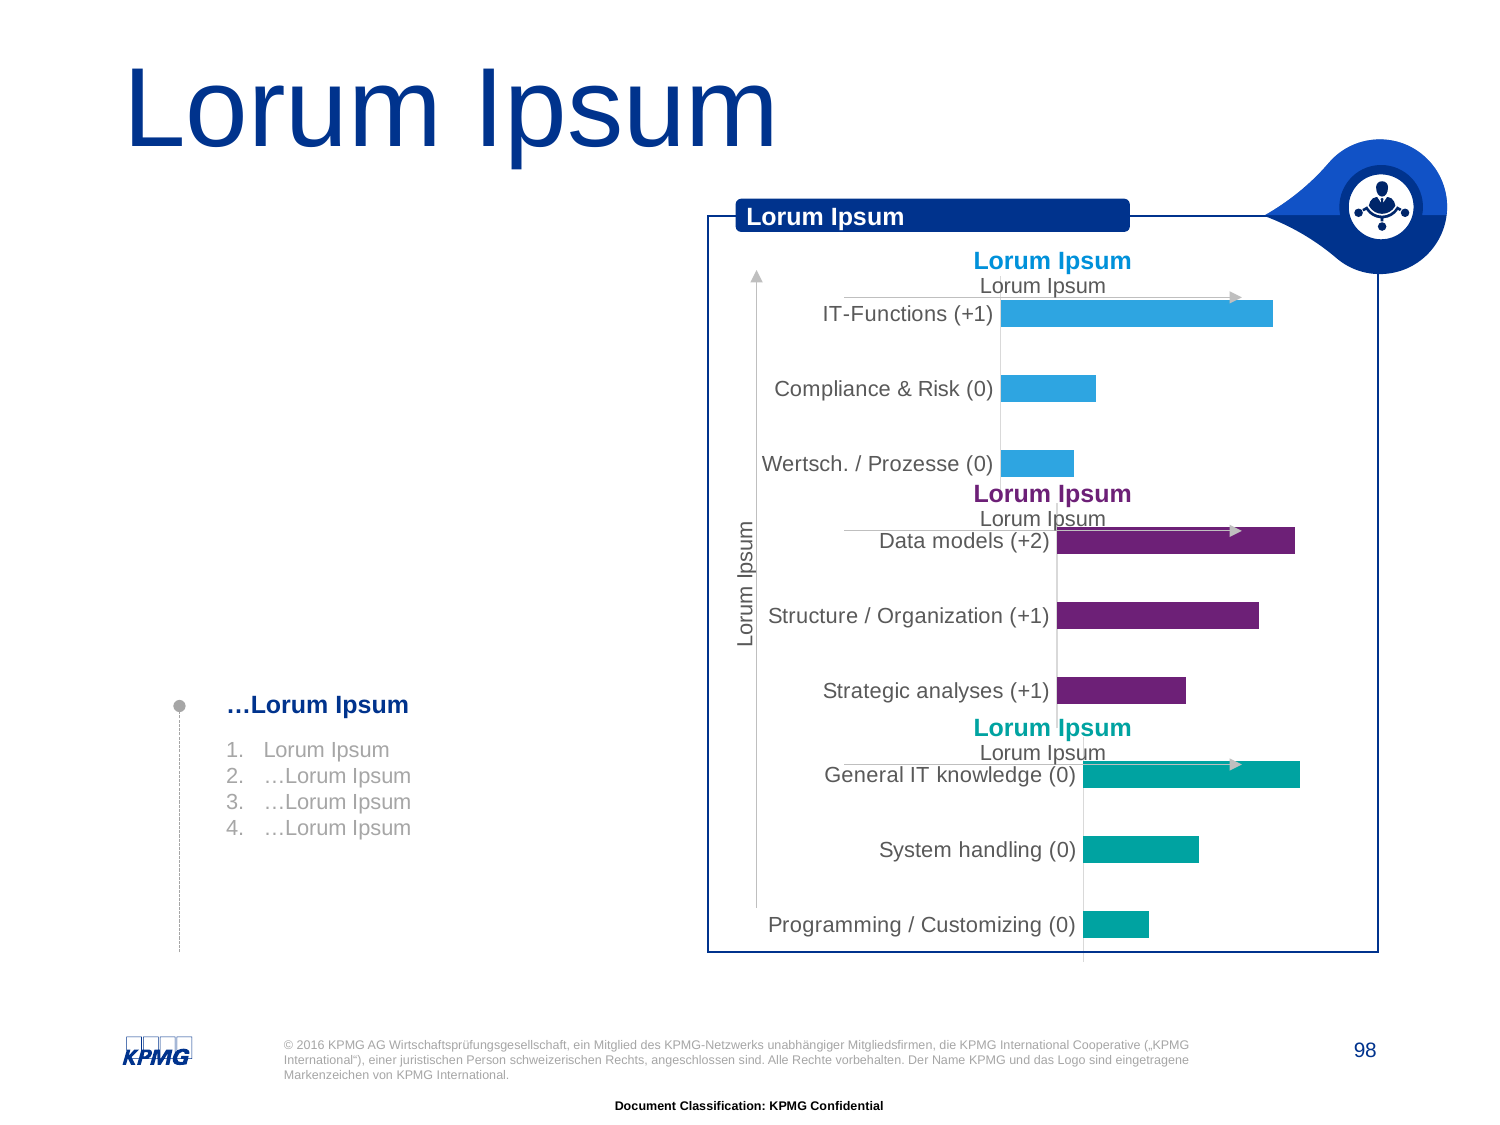

# Lorum Ipsum

Lorum Ipsum

Lorum Ipsum
Lorum Ipsum
Lorum Ipsum

### Chart

| Category | FY16-19 | Entwicklungsbedarf |
|---|---|---|
| IT-Functions (+1) | 0.2133314023488736 | 1.1888994313322556 |
| Compliance & Risk (0) | 0.12106366296891873 | 0.37285576090336564 |
| Wertsch. / Prozesse (0) | 0.08405187013416637 | 0.29276337481767617 |
Lorum Ipsum
Lorum Ipsum

### Chart

| Category | FY16-19 | Entwicklungsbedarf |
|---|---|---|
| Data models (+2) | 0.1287843239120408 | 0.5085572618360295 |
| Structure / Organization (+1) | 0.159489327662754 | 0.3833097078333516 |
| Strategic analyses (+1) | 0.11883913284689371 | 0.2271614542860513 |
…Lorum Ipsum
Lorum Ipsum
…Lorum Ipsum
…Lorum Ipsum
…Lorum Ipsum

Lorum Ipsum
Lorum Ipsum

### Chart

| Category | FY16-19 | Entwicklungsbedarf |
|---|---|---|
| General IT knowledge (0) | 0.27379700956615355 | 1.022186702255028 |
| System handling (0) | 0.08539394331354491 | 0.604842821633257 |
| Programming / Customizing (0) | 0.09582181048057288 | 0.29507724717480494 |